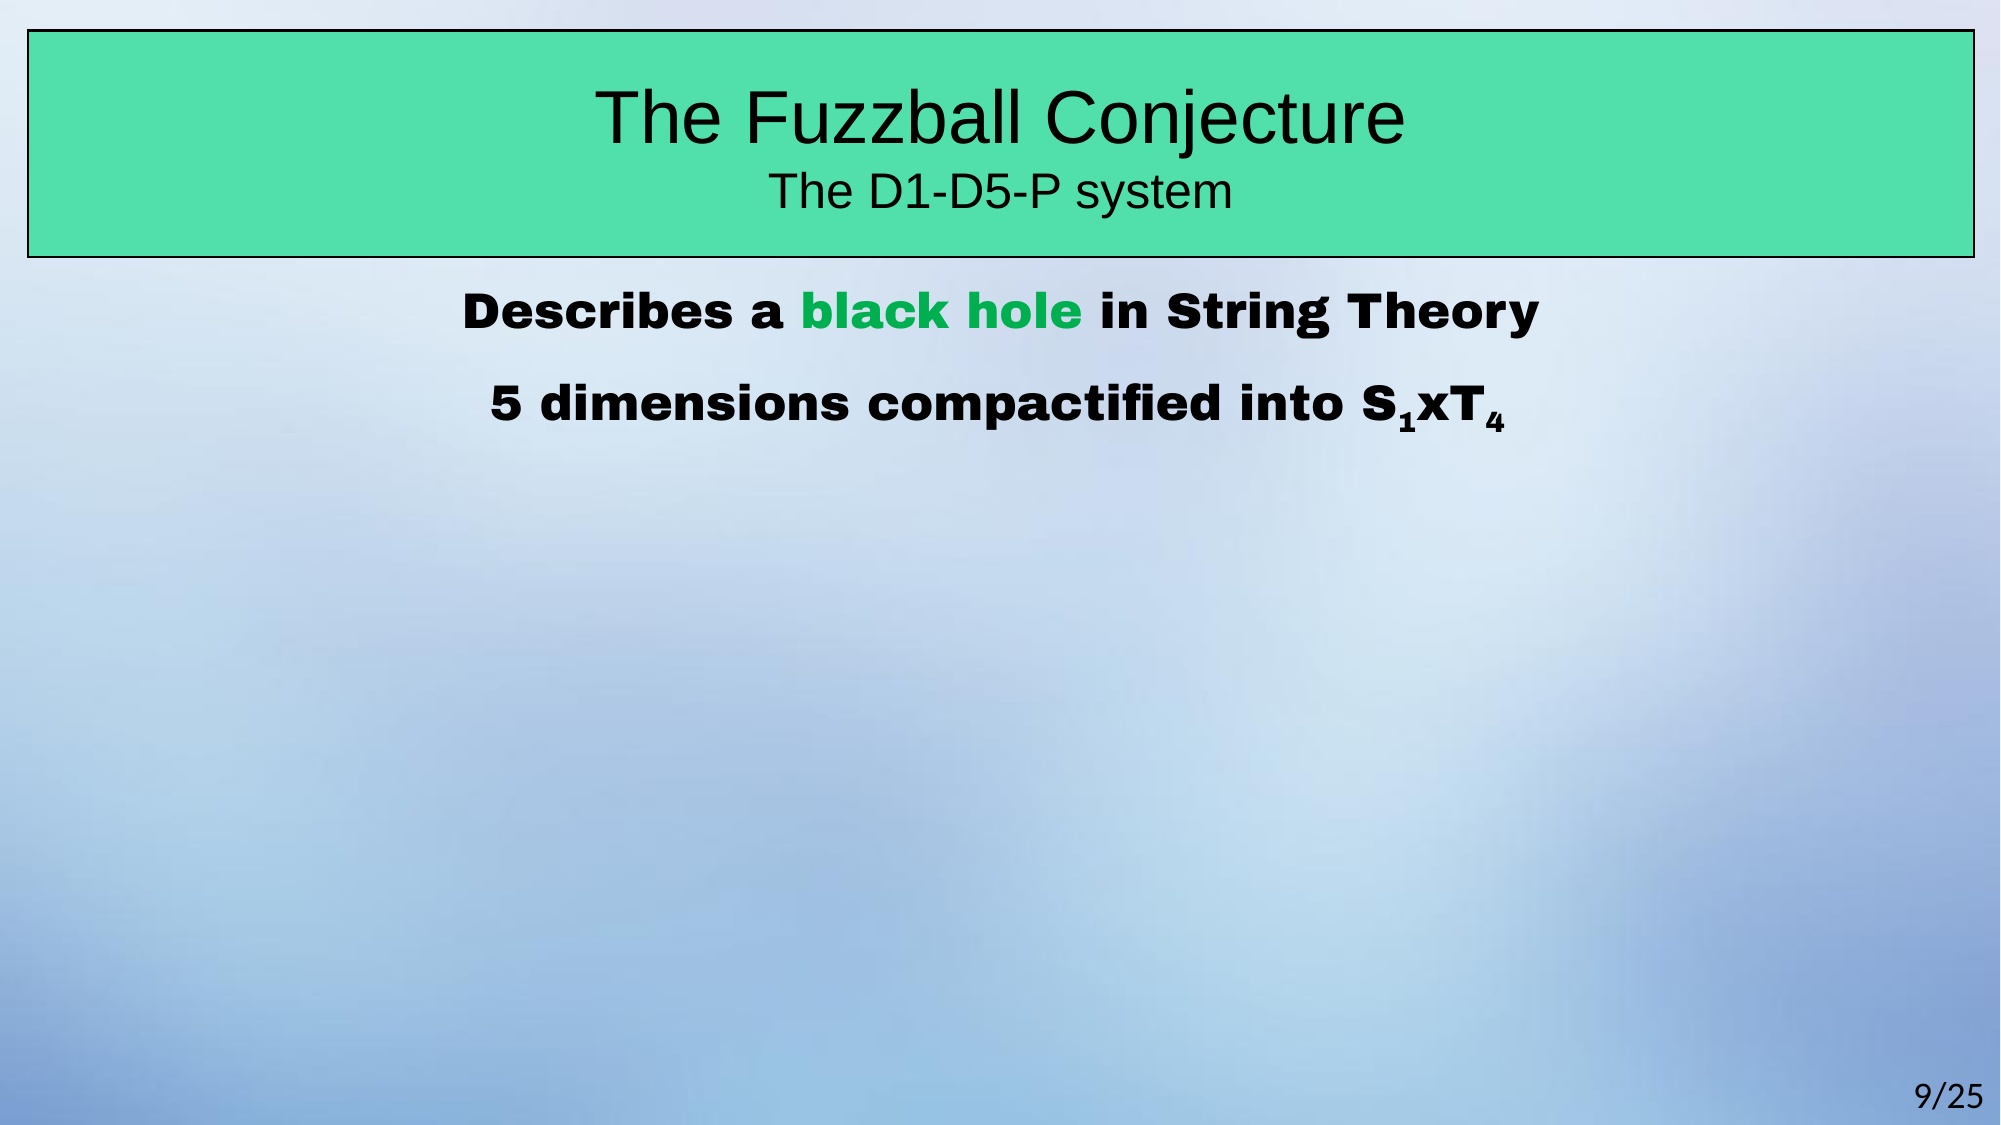

The Fuzzball Conjecture
The D1-D5-P system
Describes a black hole in String Theory
5 dimensions compactified into S1xT4
9/25